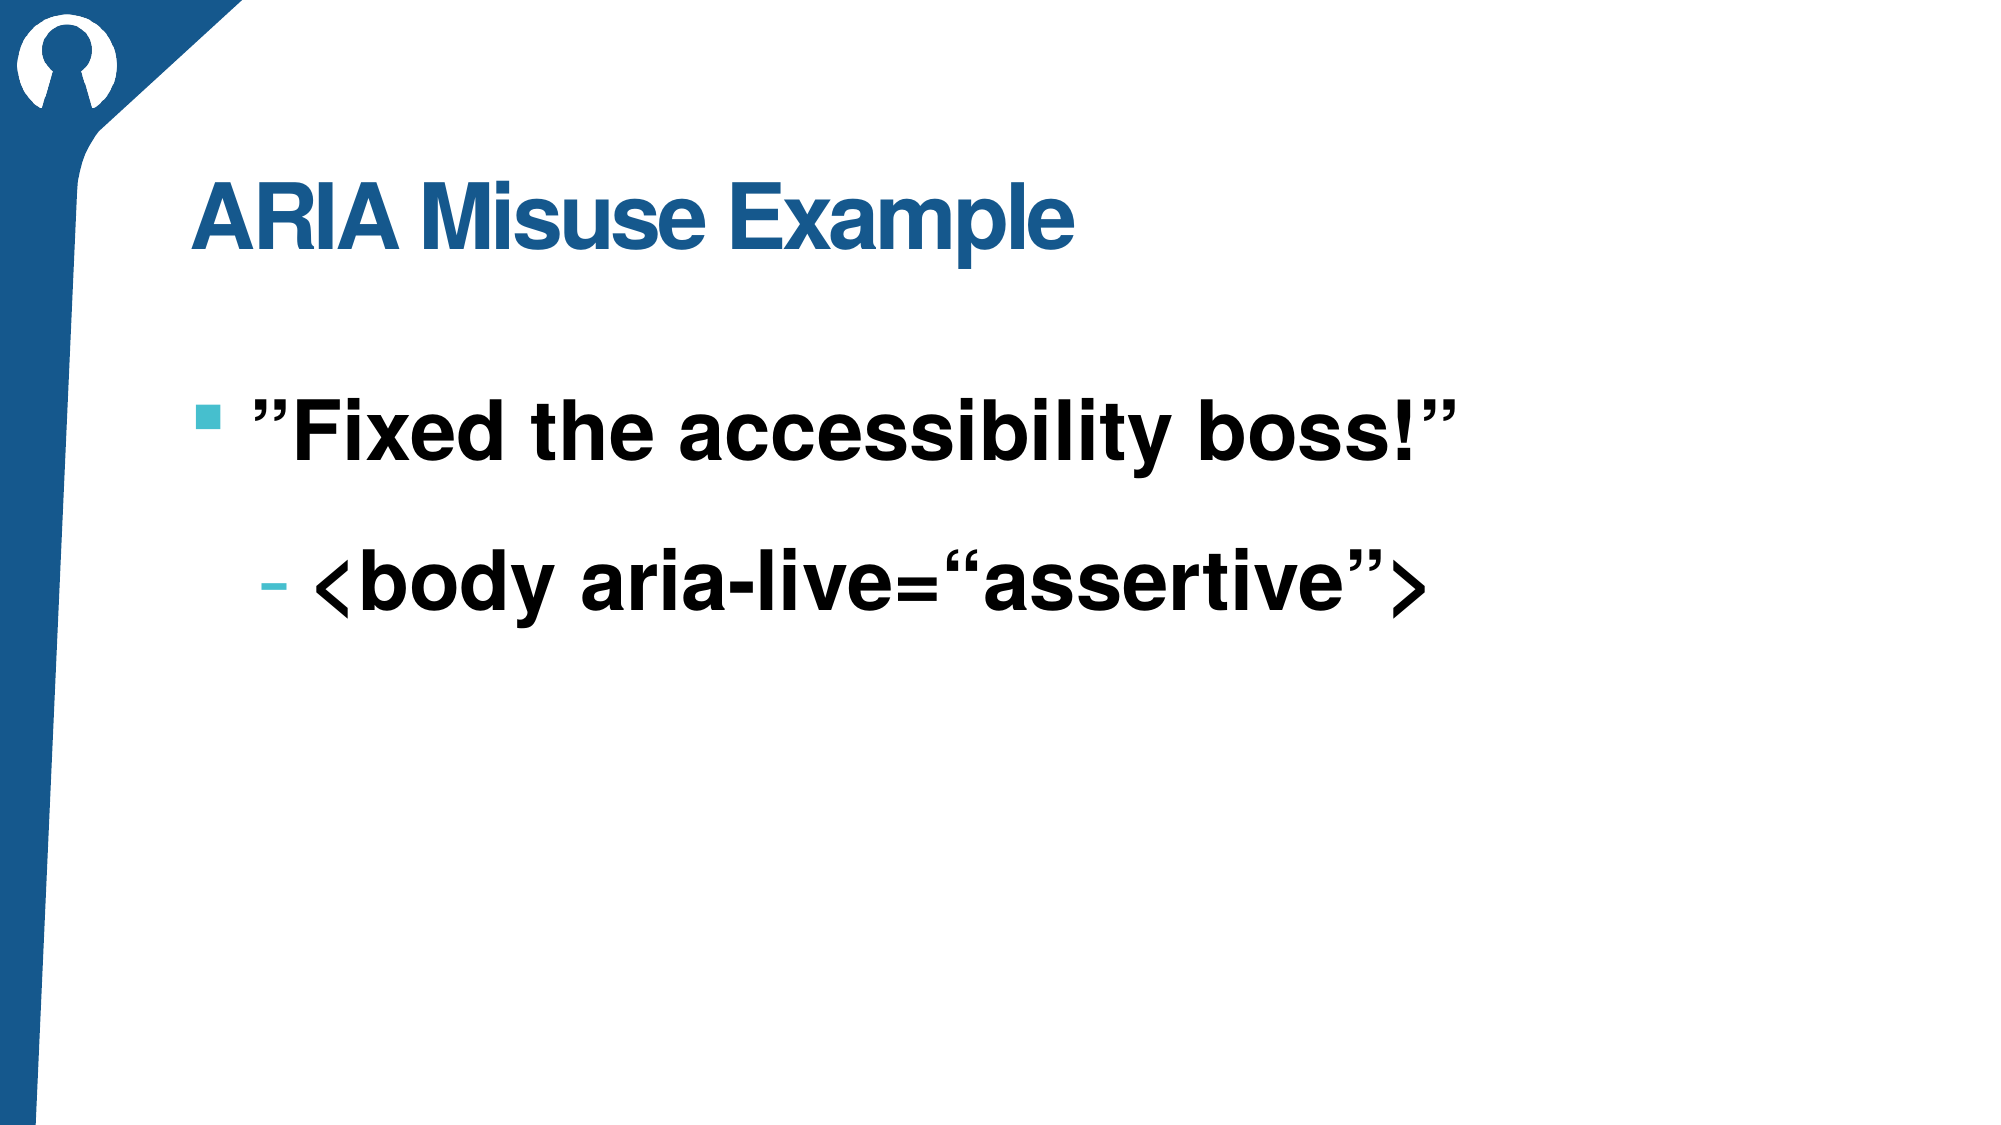

# ARIA Misuse Example
”Fixed the accessibility boss!”
<body aria-live=“assertive”>